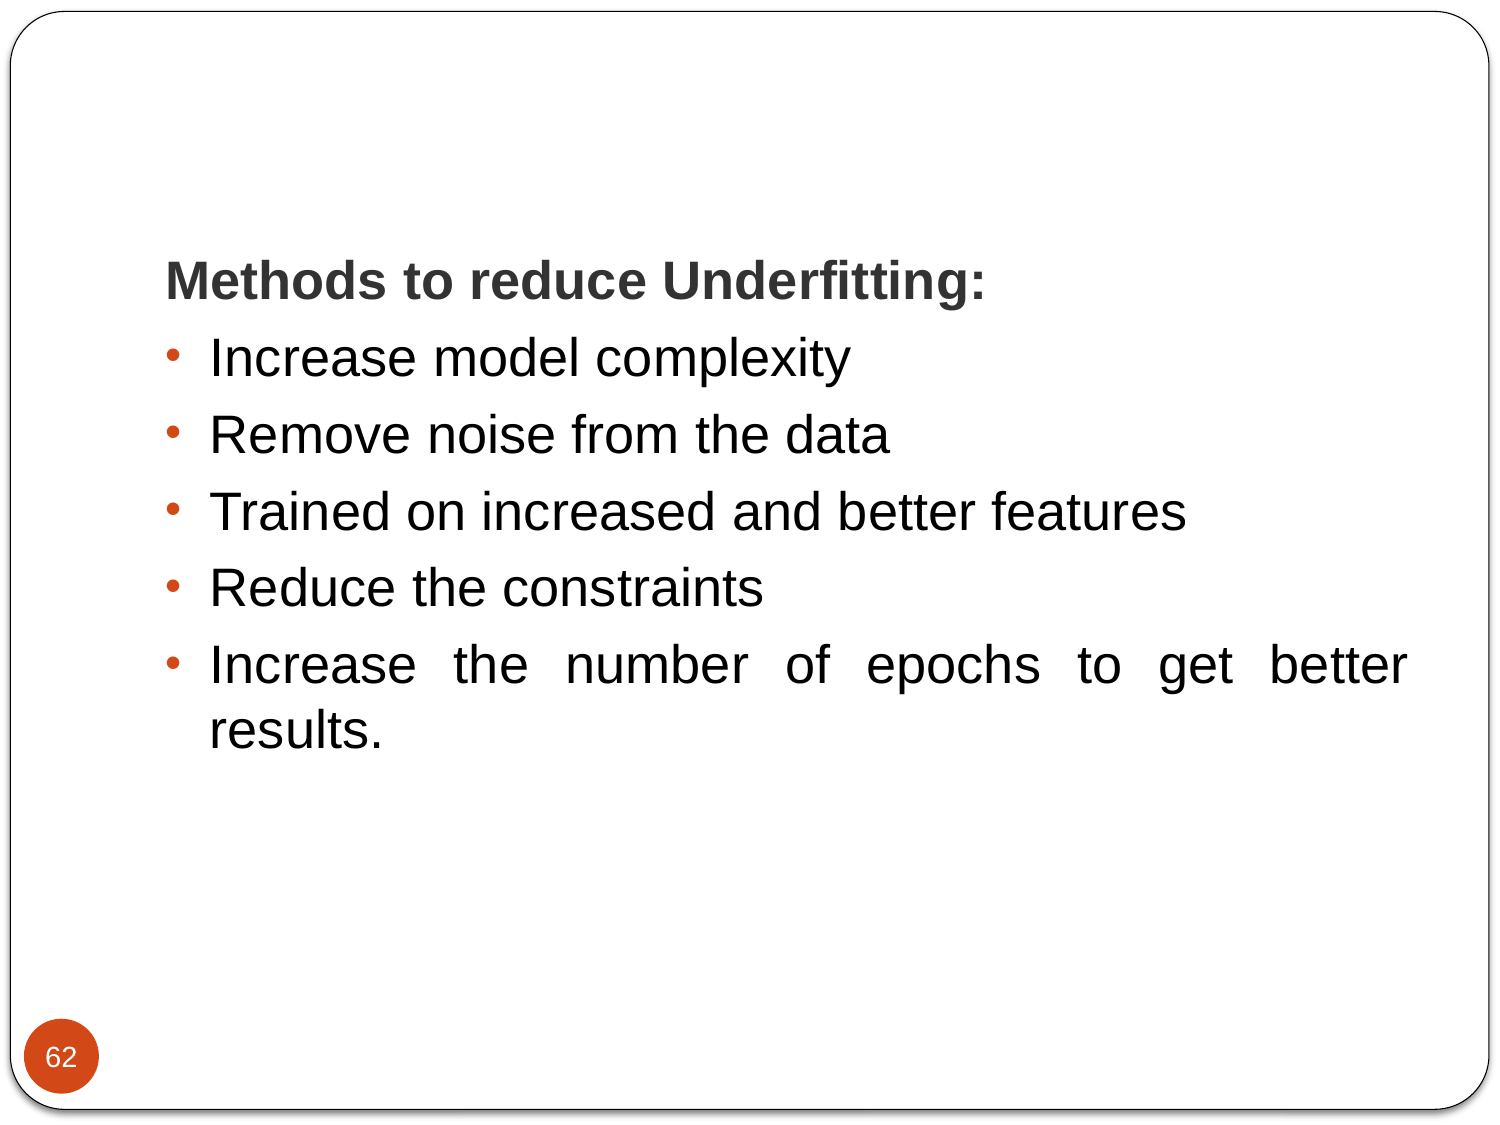

Methods to reduce Underfitting:
Increase model complexity
Remove noise from the data
Trained on increased and better features
Reduce the constraints
Increase the number of epochs to get better results.

62